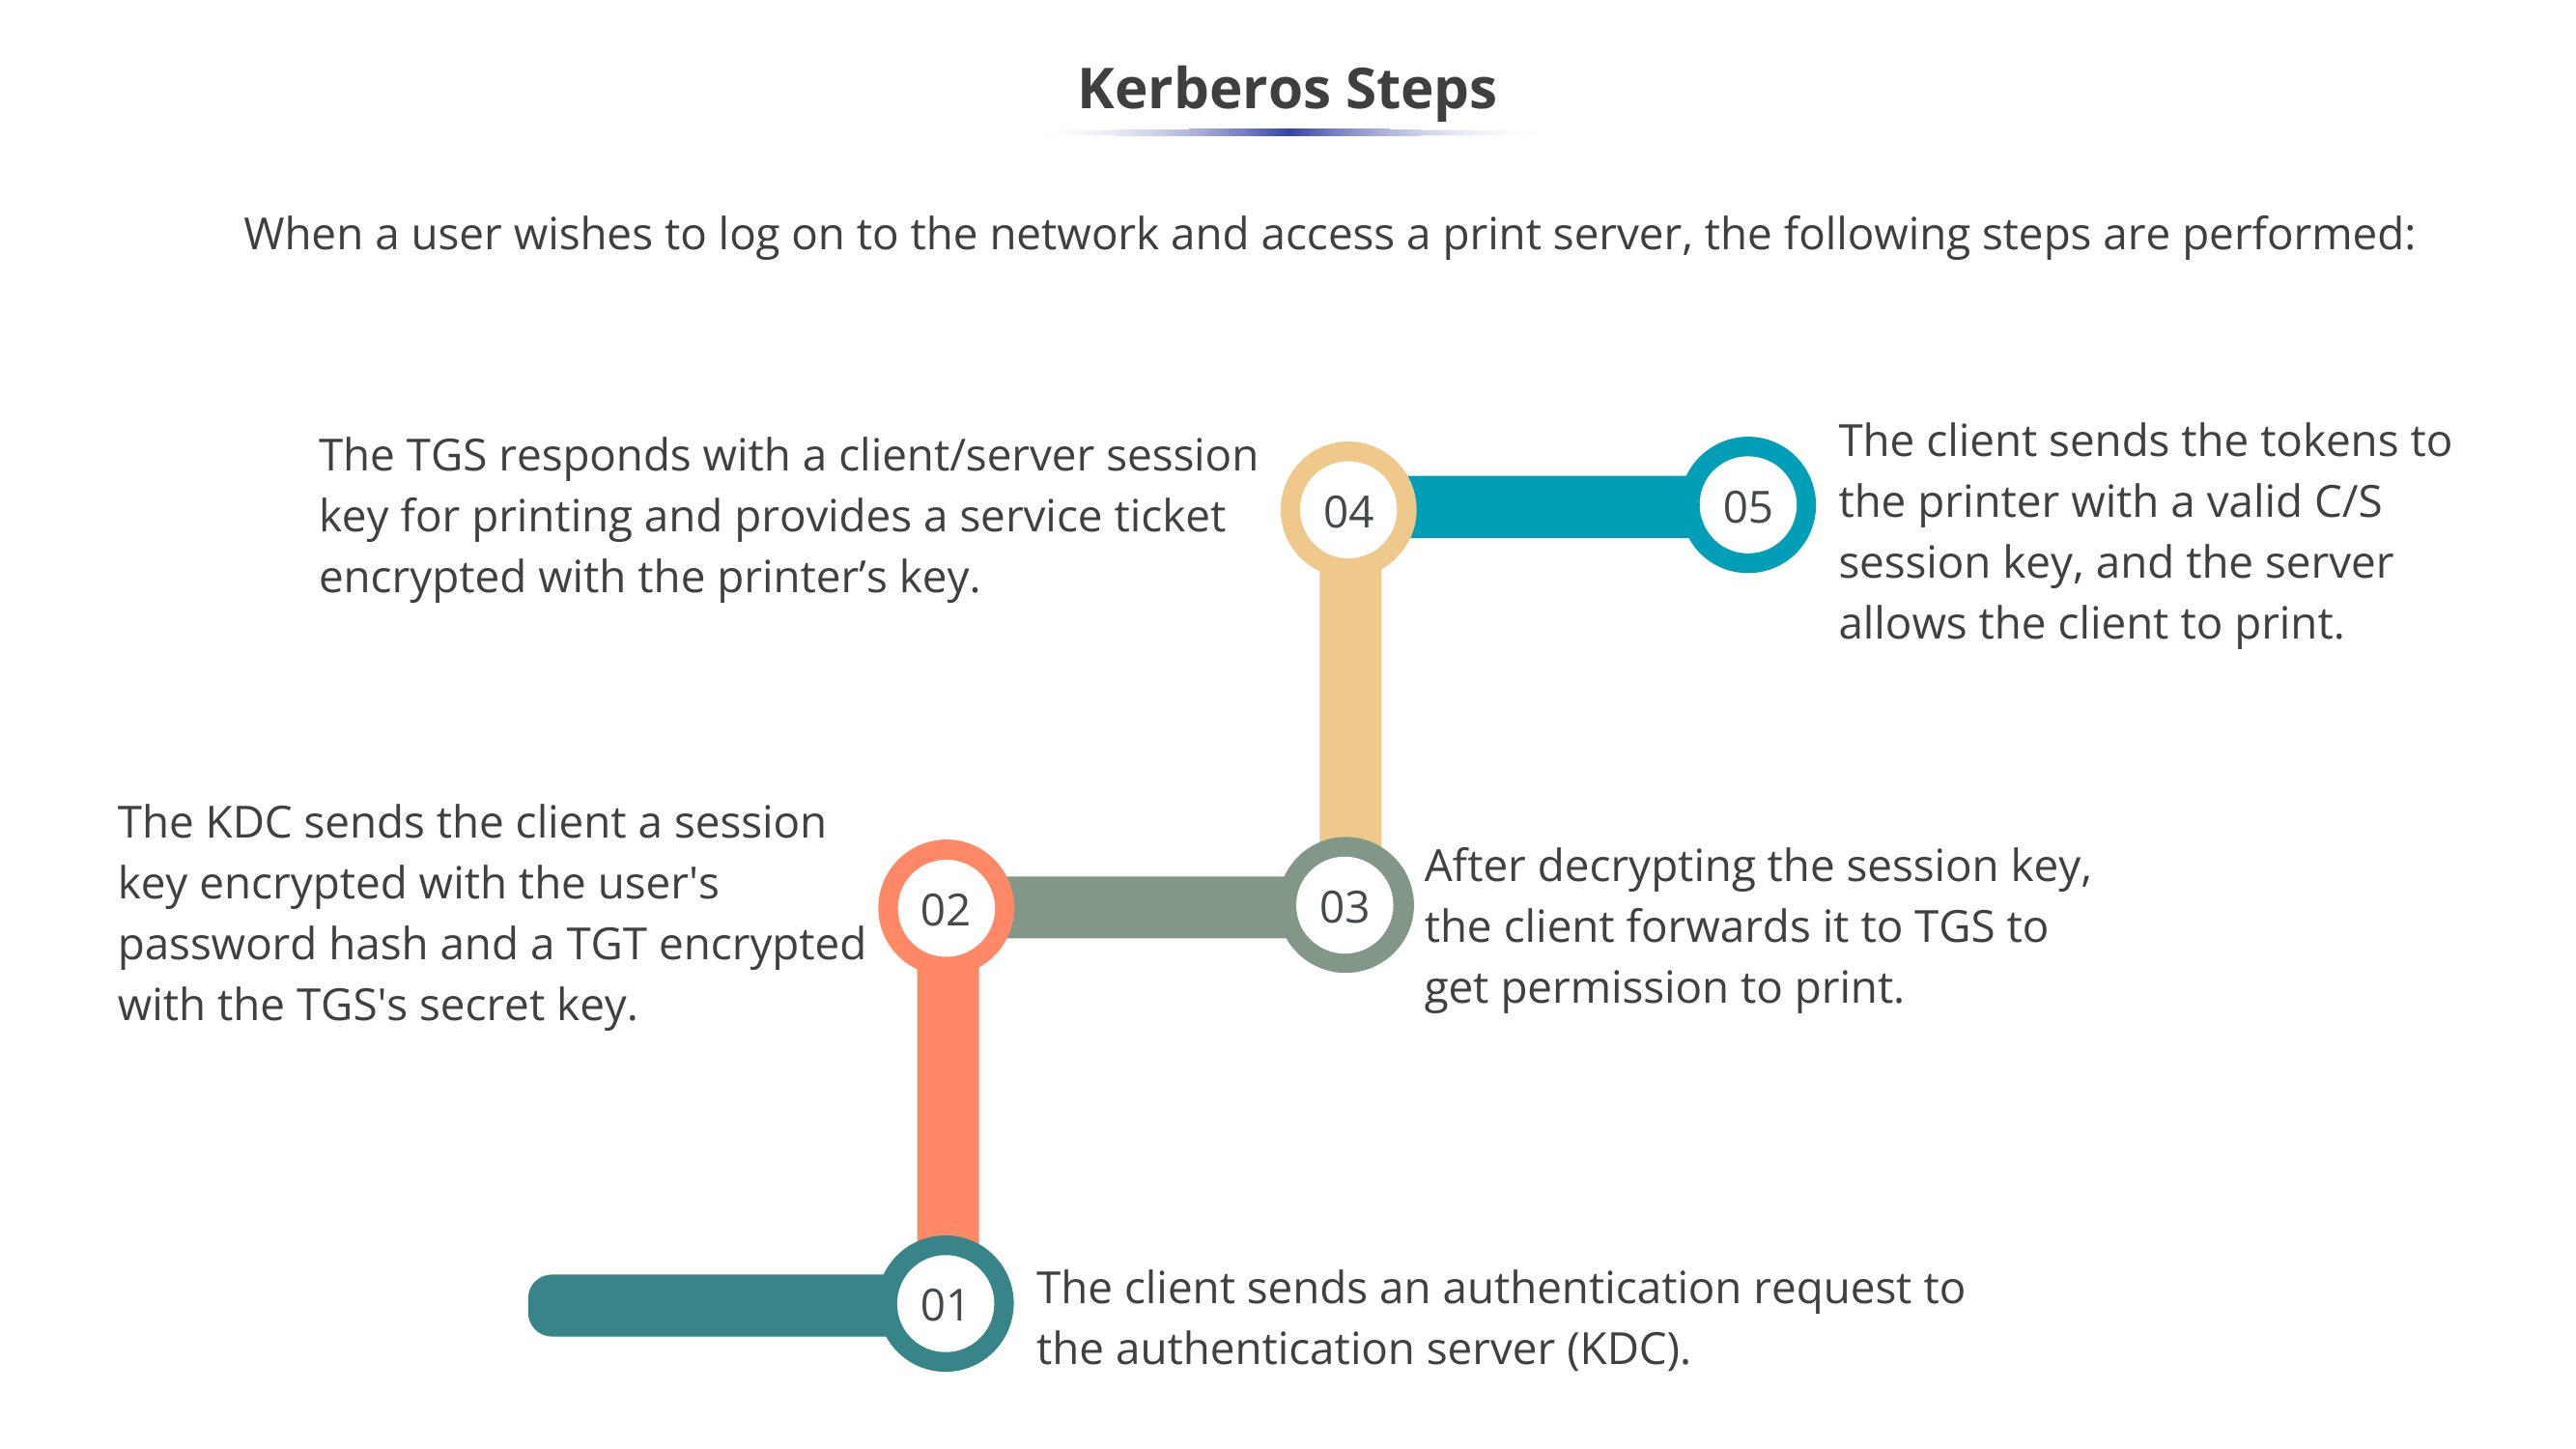

# Kerberos Steps

When a user wishes to log on to the network and access a print server, the following steps are performed:
The client sends the tokens to the printer with a valid C/S session key, and the server allows the client to print.
The TGS responds with a client/server session key for printing and provides a service ticket encrypted with the printer’s key.

05
04
The KDC sends the client a session key encrypted with the user's password hash and a TGT encrypted with the TGS's secret key.
After decrypting the session key, the client forwards it to TGS to get permission to print.

03
02

The client sends an authentication request to the authentication server (KDC).

01